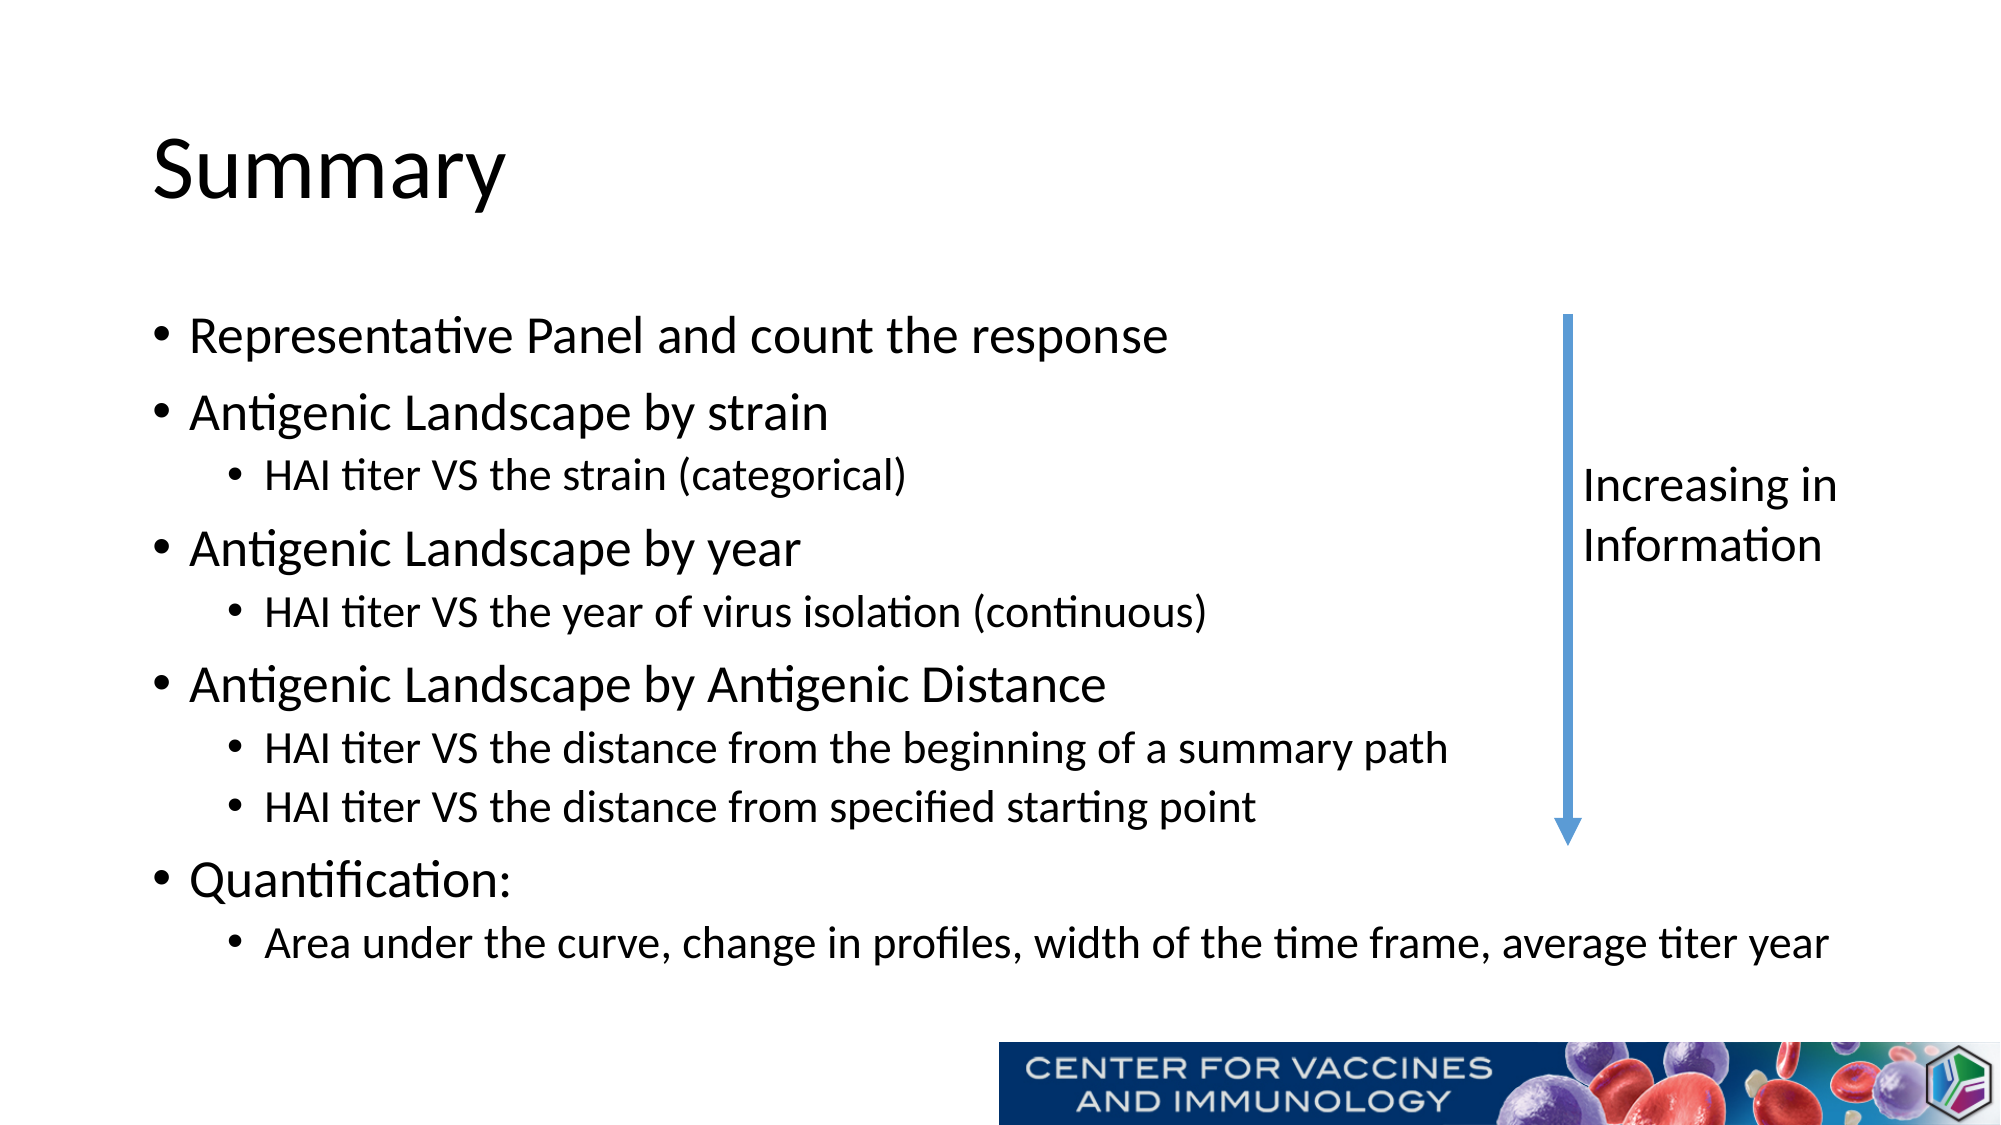

# Summary
Representative Panel and count the response
Antigenic Landscape by strain
HAI titer VS the strain (categorical)
Antigenic Landscape by year
HAI titer VS the year of virus isolation (continuous)
Antigenic Landscape by Antigenic Distance
HAI titer VS the distance from the beginning of a summary path
HAI titer VS the distance from specified starting point
Quantification:
Area under the curve, change in profiles, width of the time frame, average titer year
Increasing in Information